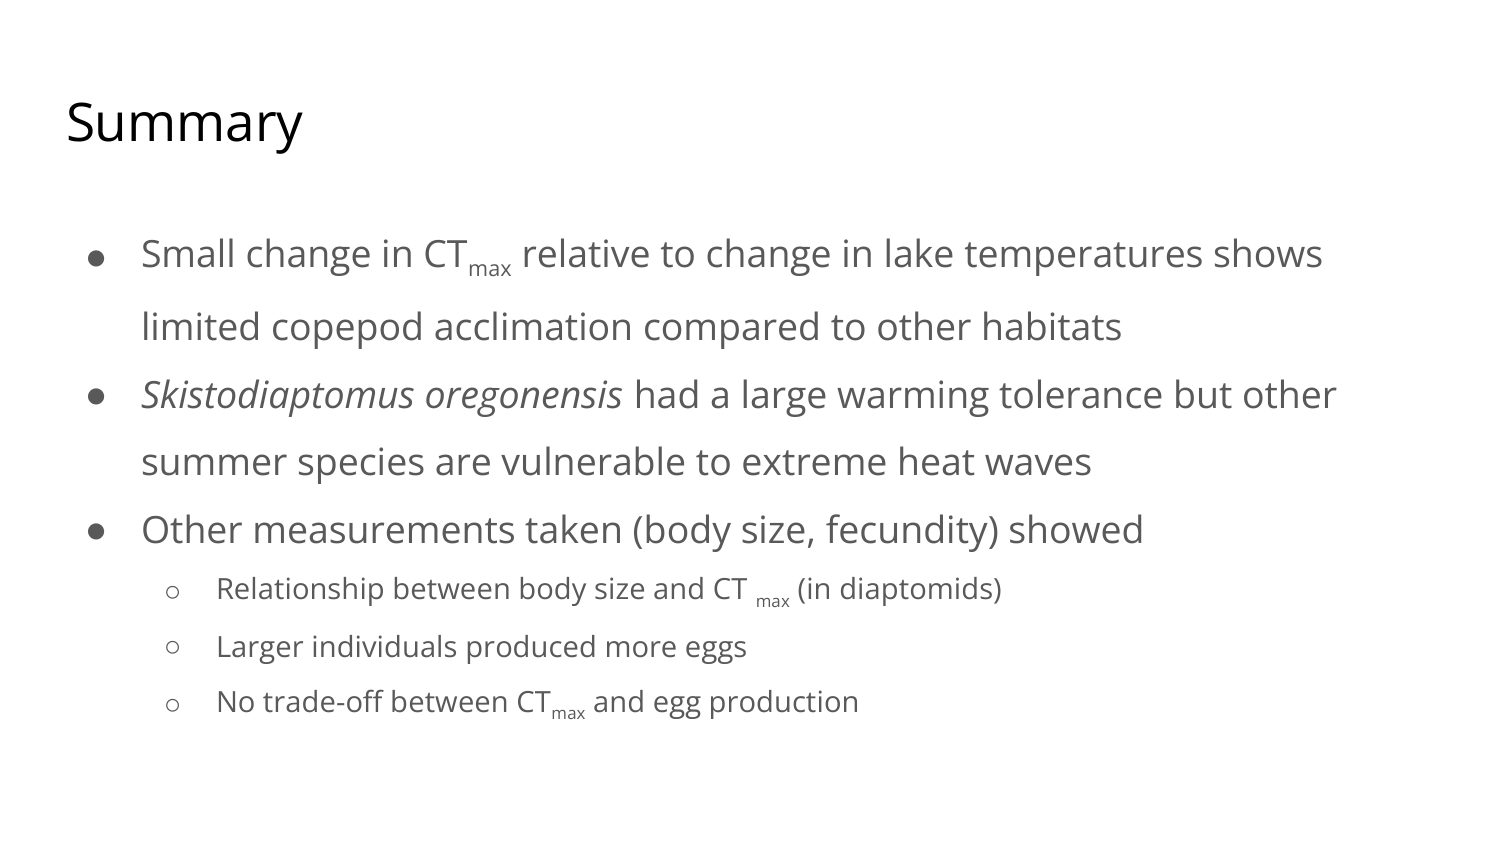

# Summary
Small change in CTmax relative to change in lake temperatures shows limited copepod acclimation compared to other habitats
Skistodiaptomus oregonensis had a large warming tolerance but other summer species are vulnerable to extreme heat waves
Other measurements taken (body size, fecundity) showed
Relationship between body size and CT max (in diaptomids)
Larger individuals produced more eggs
No trade-off between CTmax and egg production